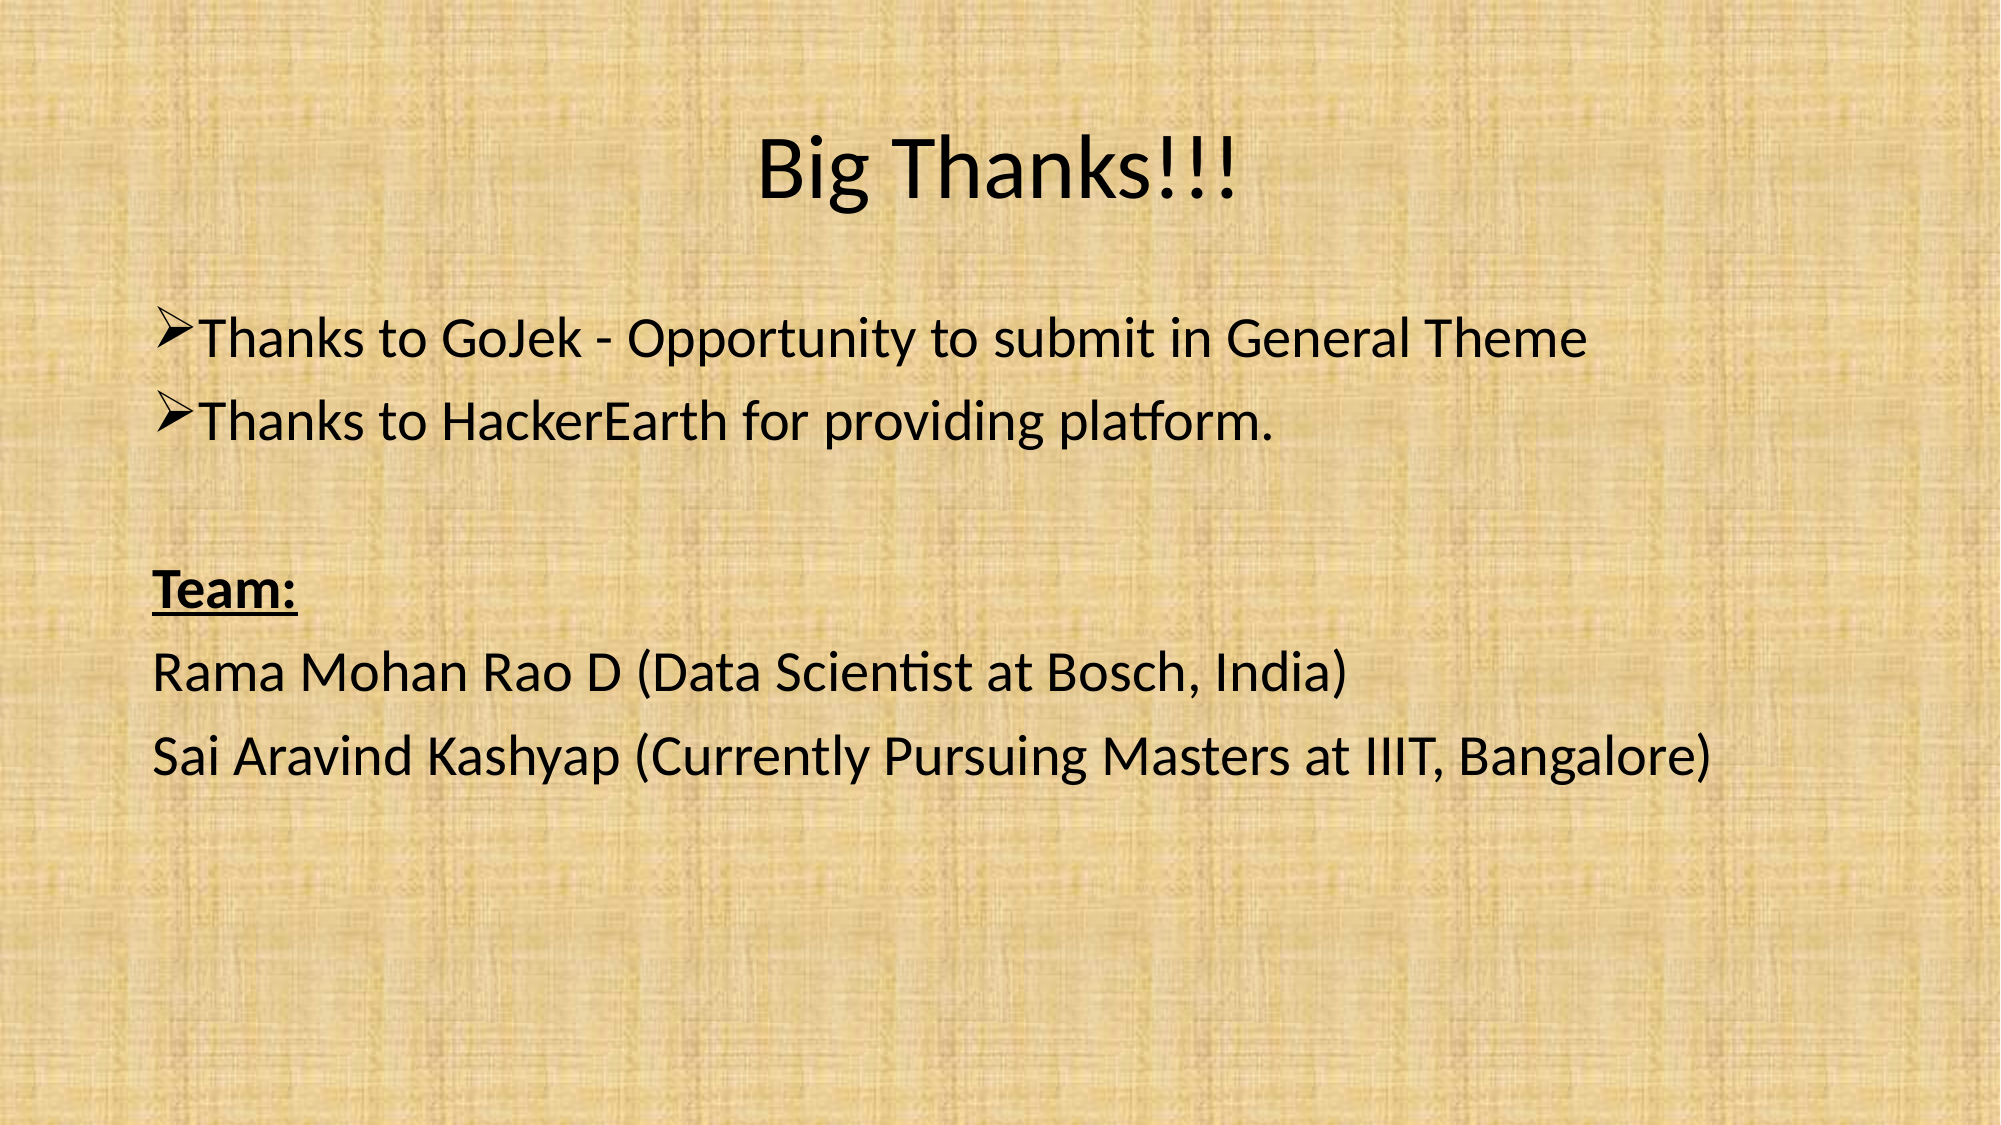

# Big Thanks!!!
Thanks to GoJek - Opportunity to submit in General Theme
Thanks to HackerEarth for providing platform.

Team:
Rama Mohan Rao D (Data Scientist at Bosch, India)
Sai Aravind Kashyap (Currently Pursuing Masters at IIIT, Bangalore)